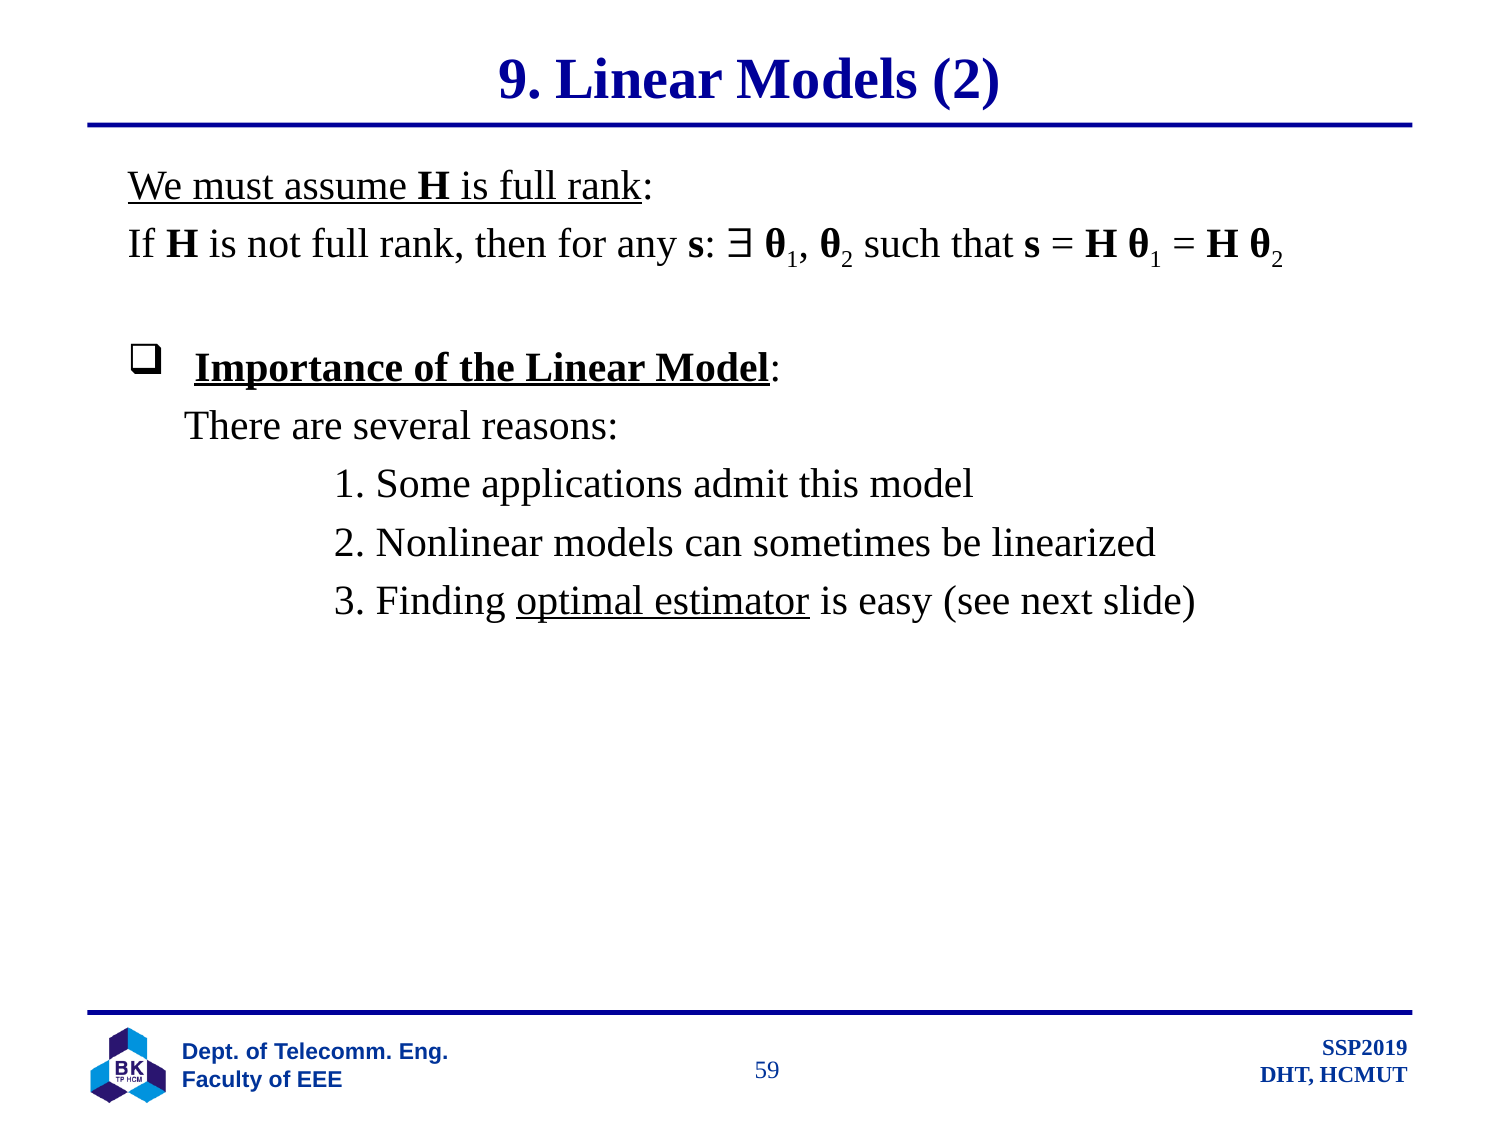

# 9. Linear Models (2)
We must assume H is full rank:
If H is not full rank, then for any s: ∃ θ1, θ2 such that s = H θ1 = H θ2

 Importance of the Linear Model:
	There are several reasons:
		1. Some applications admit this model
		2. Nonlinear models can sometimes be linearized
		3. Finding optimal estimator is easy (see next slide)

		  59